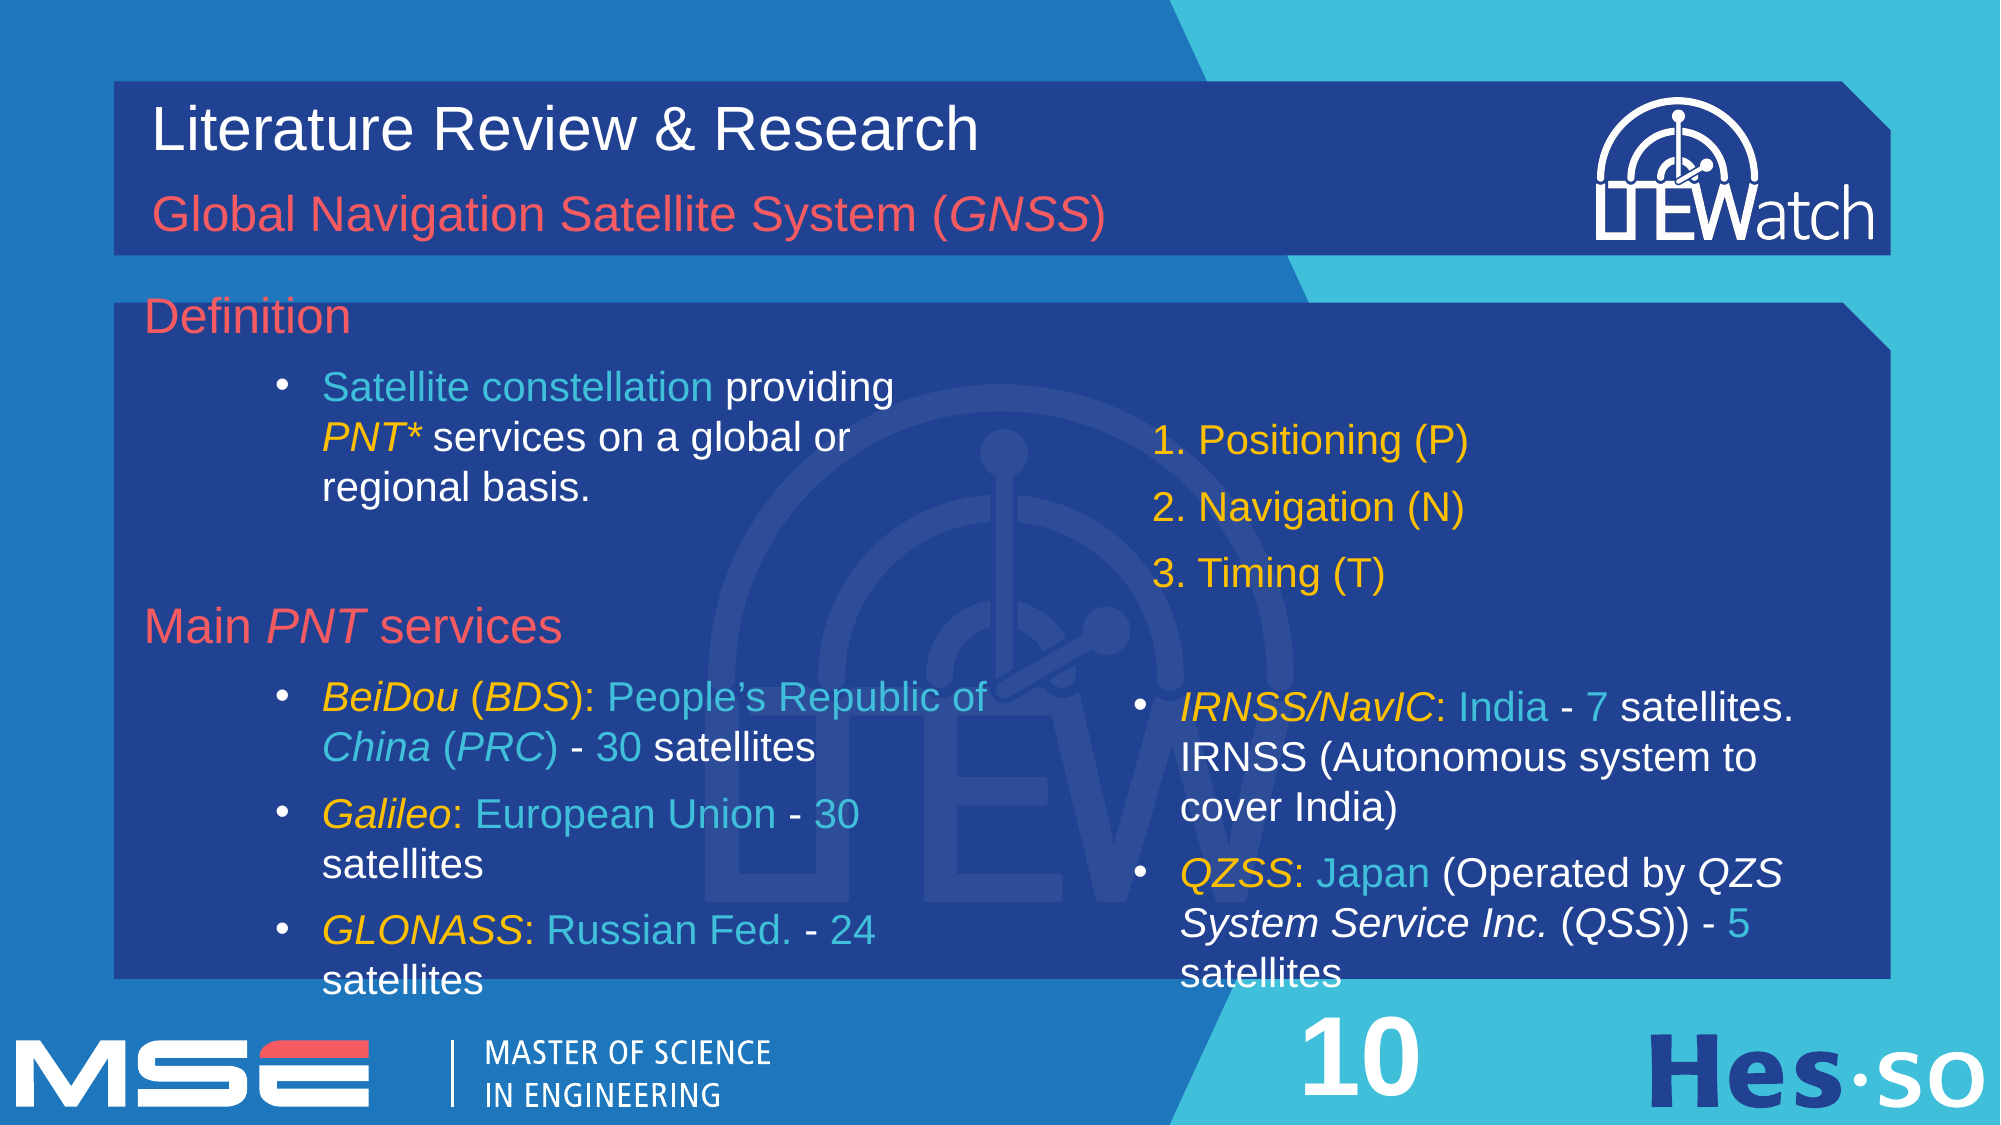

Literature Review & Research
Global Navigation Satellite System (GNSS)
Definition
Satellite constellation providing PNT* services on a global or regional basis.

Main PNT services
BeiDou (BDS): People’s Republic of China (PRC) - 30 satellites
Galileo: European Union - 30 satellites
GLONASS: Russian Fed. - 24 satellites

		1. Positioning (P)
		2. Navigation (N)
		3. Timing (T)

IRNSS/NavIC: India - 7 satellites. IRNSS (Autonomous system to cover India)
QZSS: Japan (Operated by QZS System Service Inc. (QSS)) - 5 satellites
10